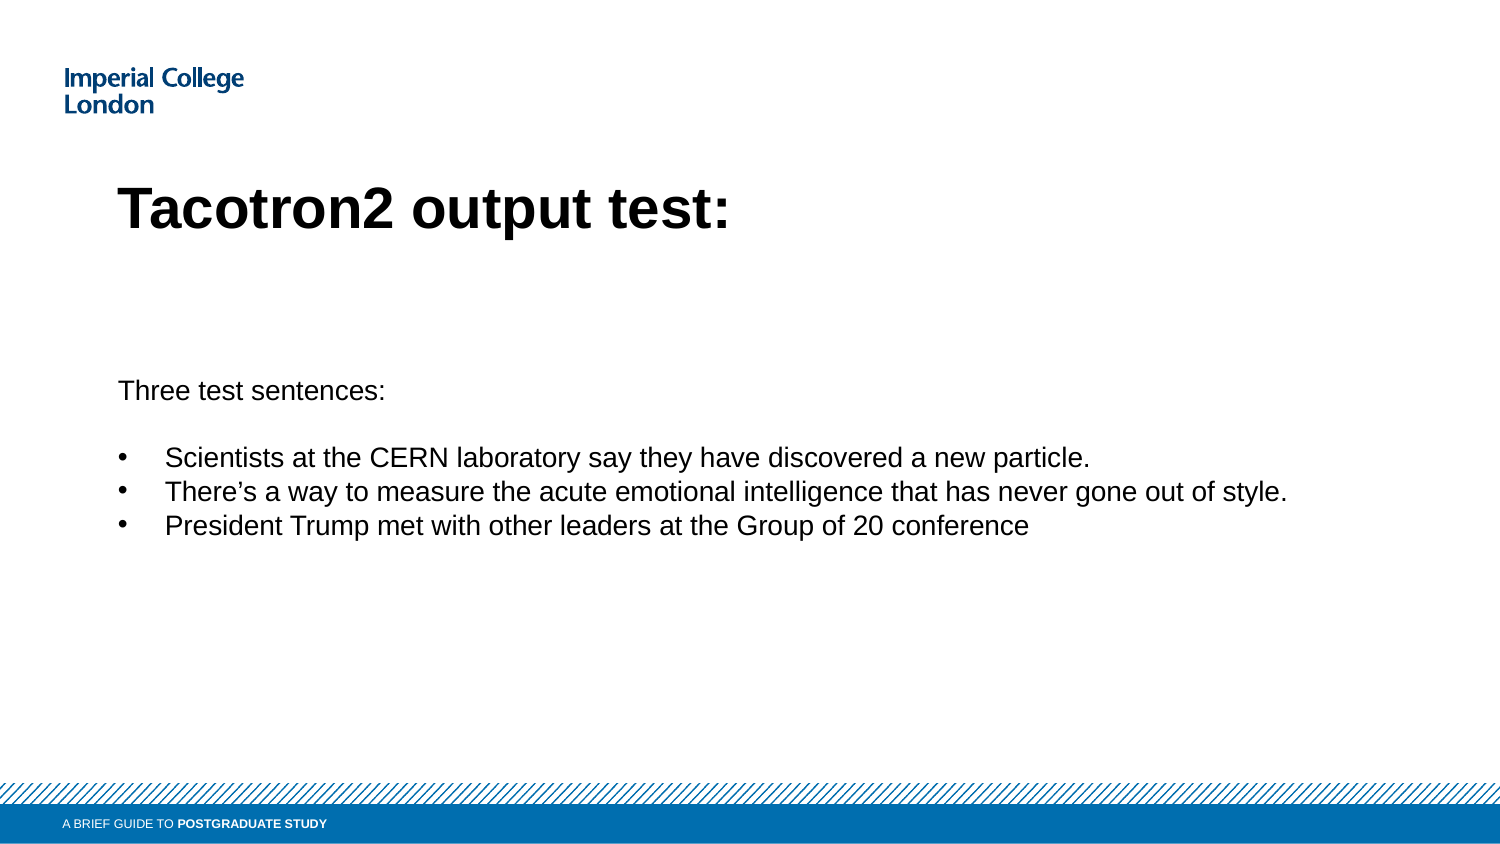

Tacotron2 output test:
Three test sentences:

Scientists at the CERN laboratory say they have discovered a new particle.
There’s a way to measure the acute emotional intelligence that has never gone out of style.
President Trump met with other leaders at the Group of 20 conference
A brief guide to Postgraduate Study